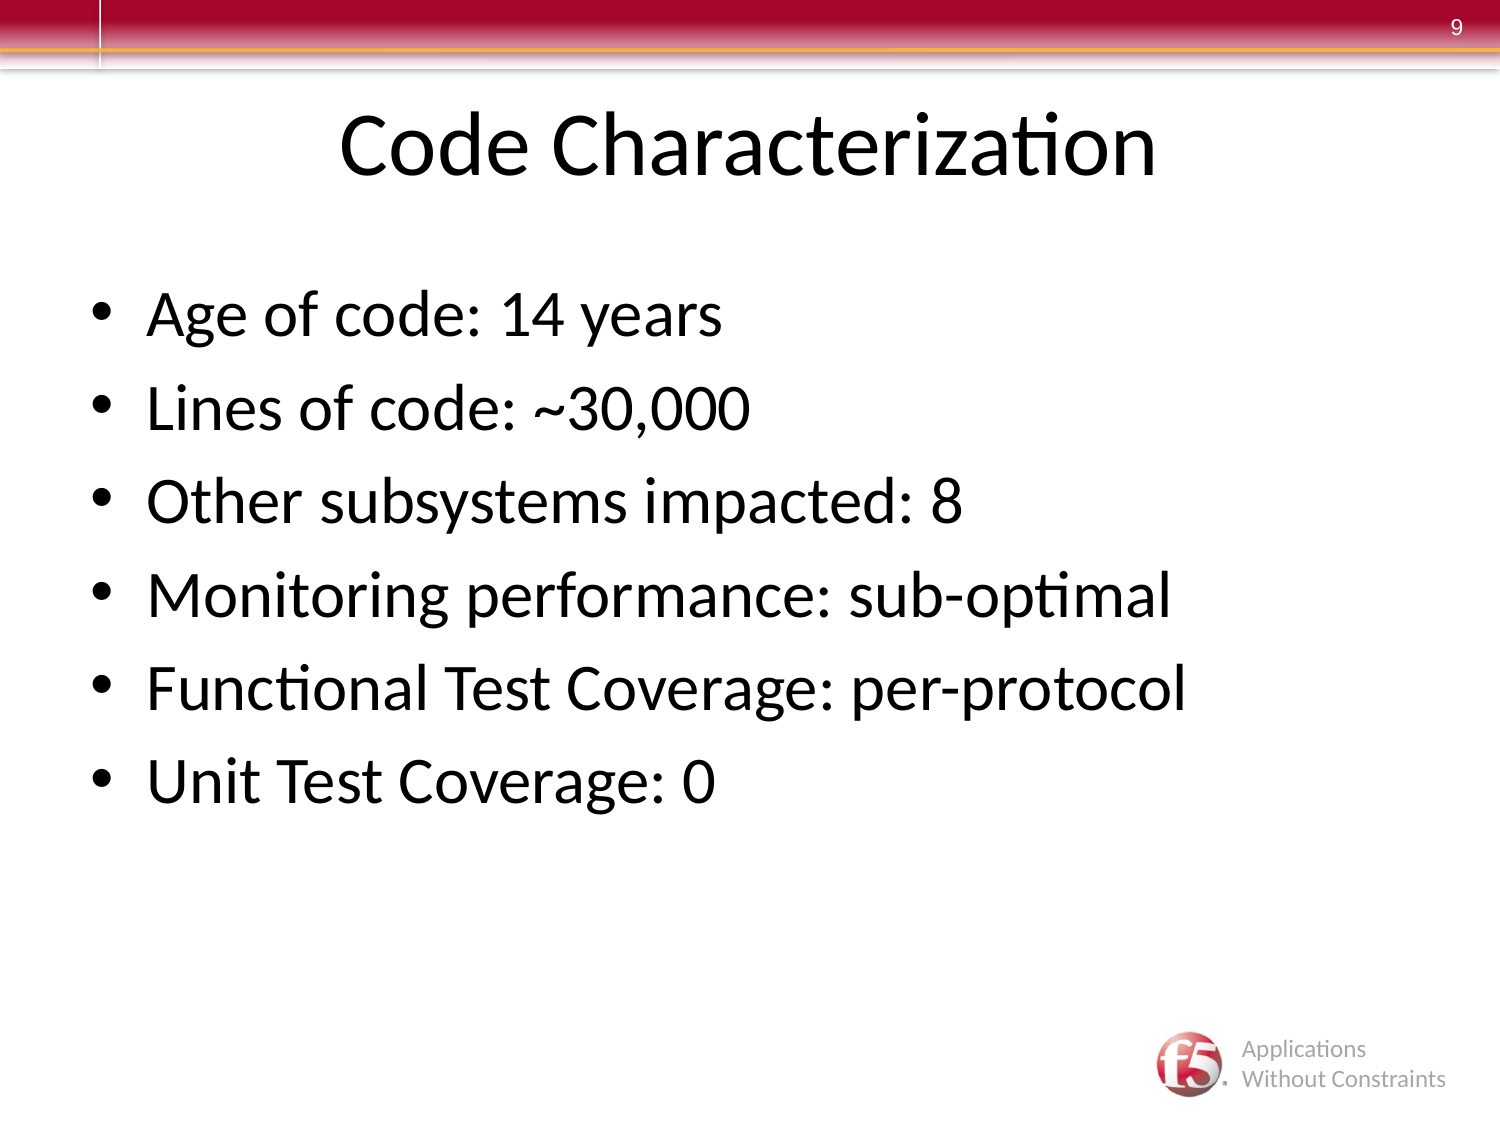

# Code Characterization
Age of code: 14 years
Lines of code: ~30,000
Other subsystems impacted: 8
Monitoring performance: sub-optimal
Functional Test Coverage: per-protocol
Unit Test Coverage: 0